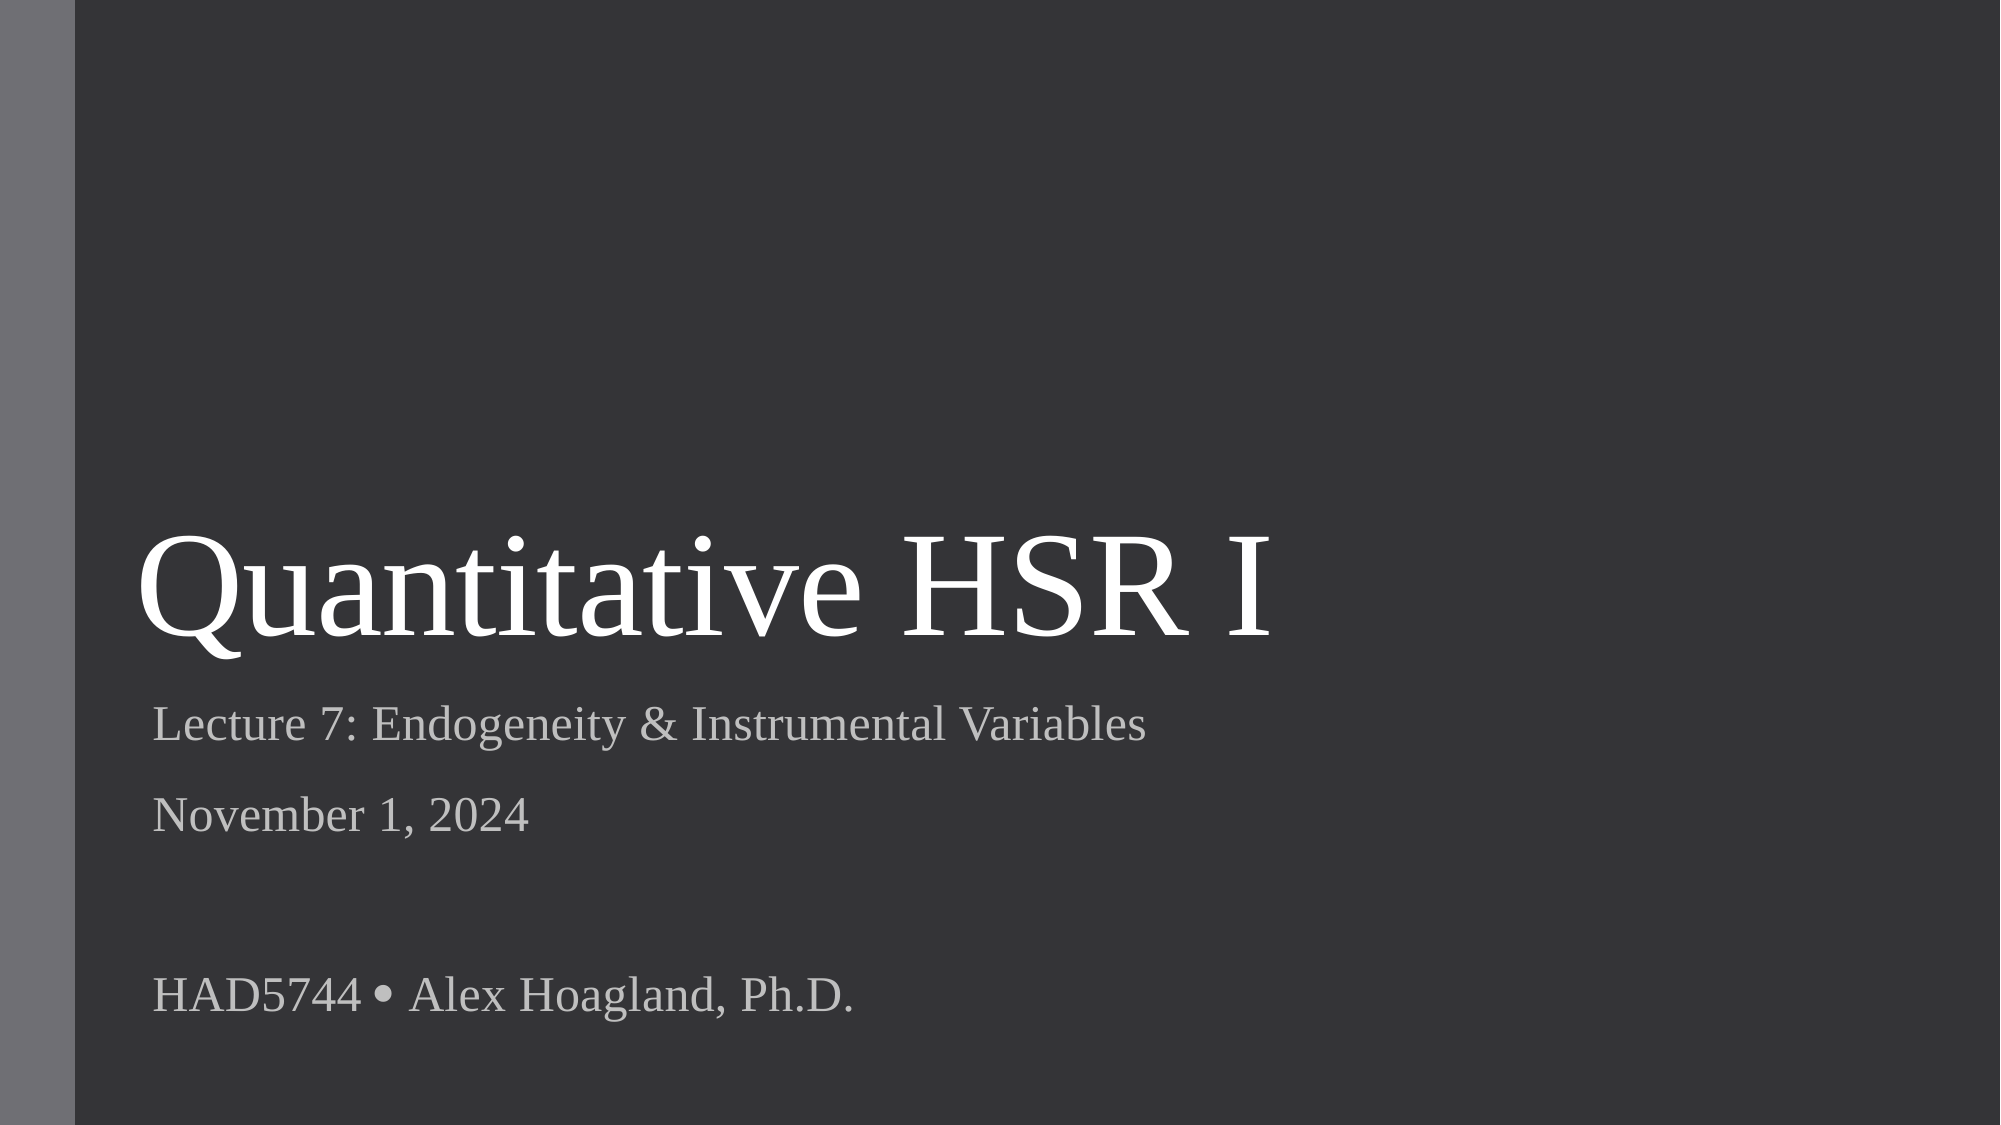

# Quantitative HSR I
Lecture 7: Endogeneity & Instrumental Variables
November 1, 2024

HAD5744 • Alex Hoagland, Ph.D.